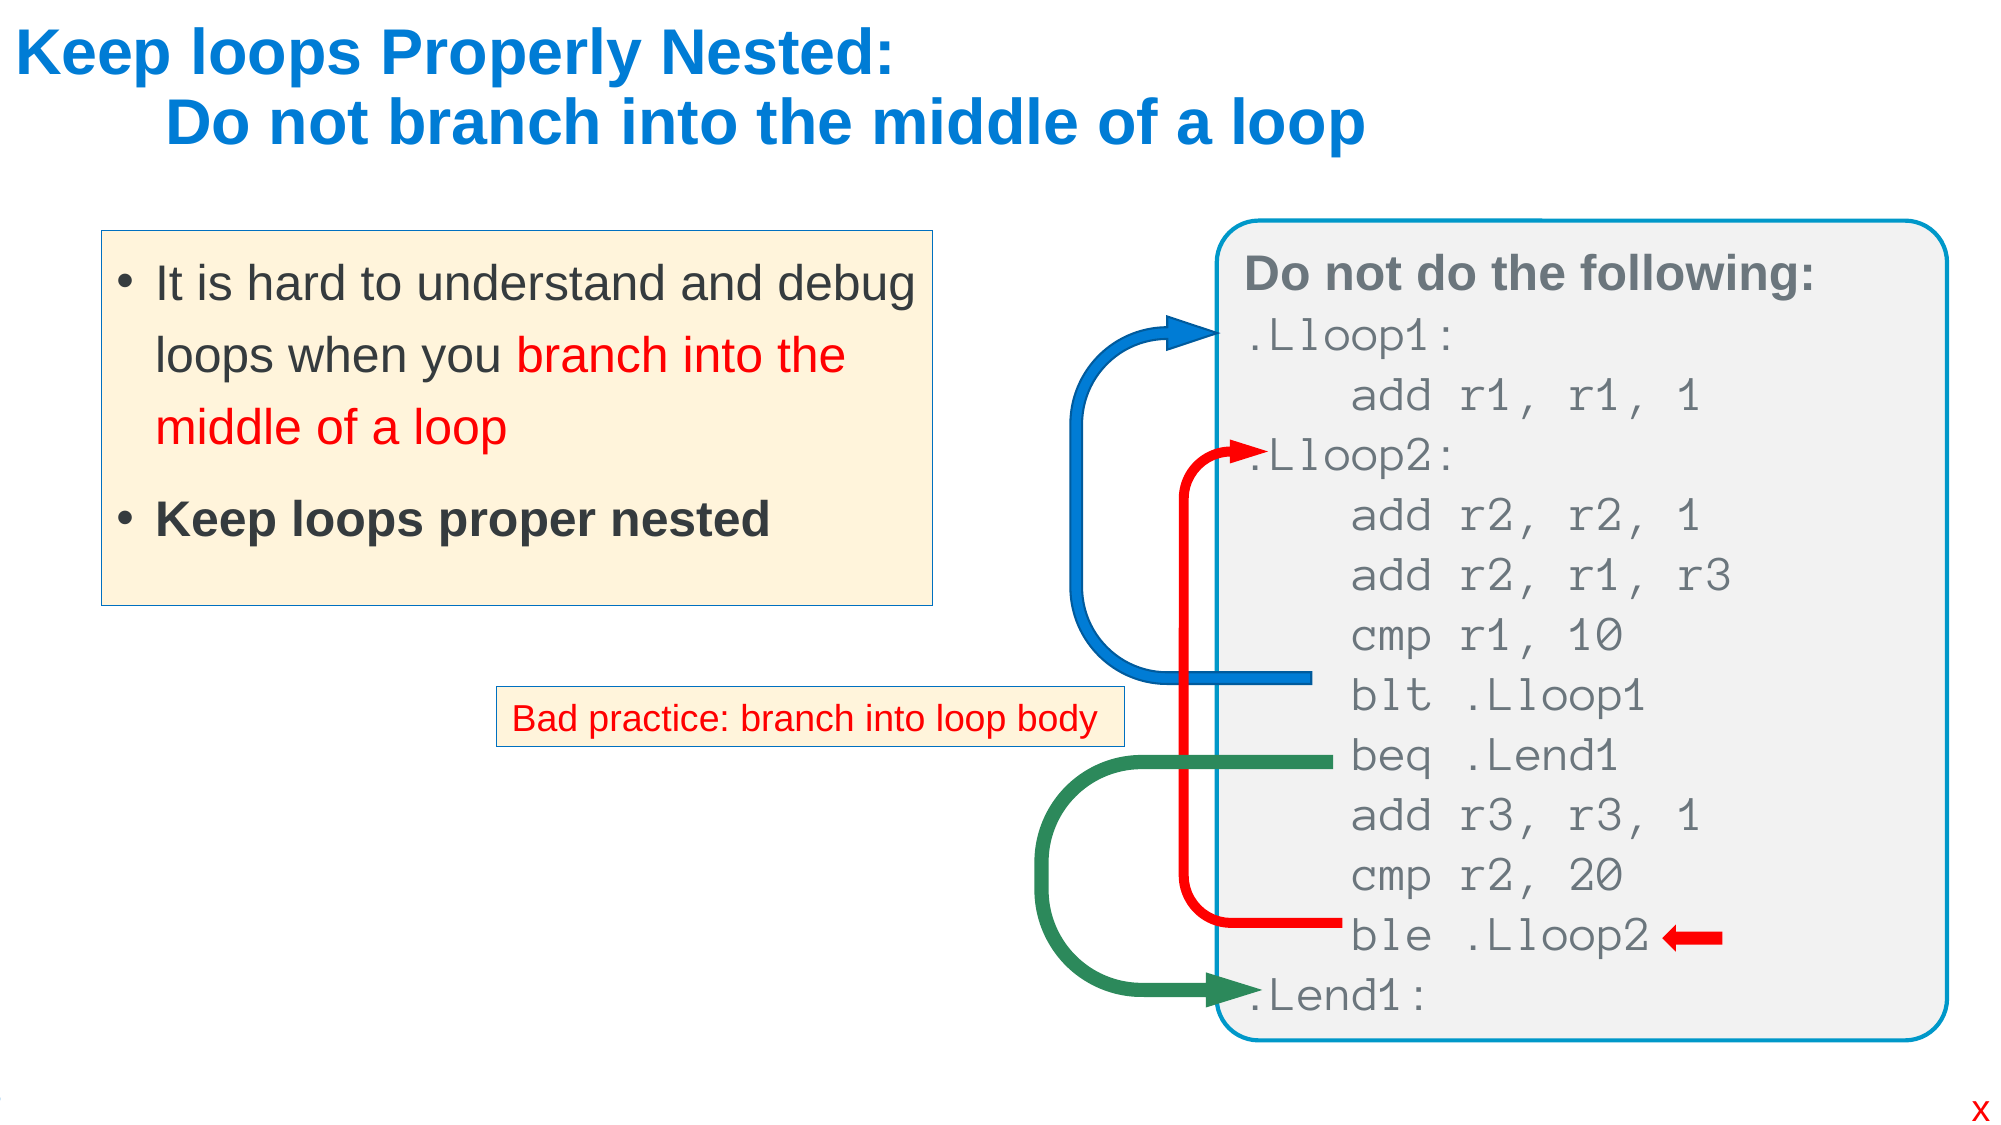

# Keep loops Properly Nested: Do not branch into the middle of a loop
Do not do the following:
.Lloop1:
    add r1, r1, 1
.Lloop2:
    add r2, r2, 1
    add r2, r1, r3
    cmp r1, 10
    blt .Lloop1
    beq .Lend1
    add r3, r3, 1
    cmp r2, 20
    ble .Lloop2
.Lend1:
It is hard to understand and debug loops when you branch into the middle of a loop
Keep loops proper nested

Bad practice: branch into loop body

x